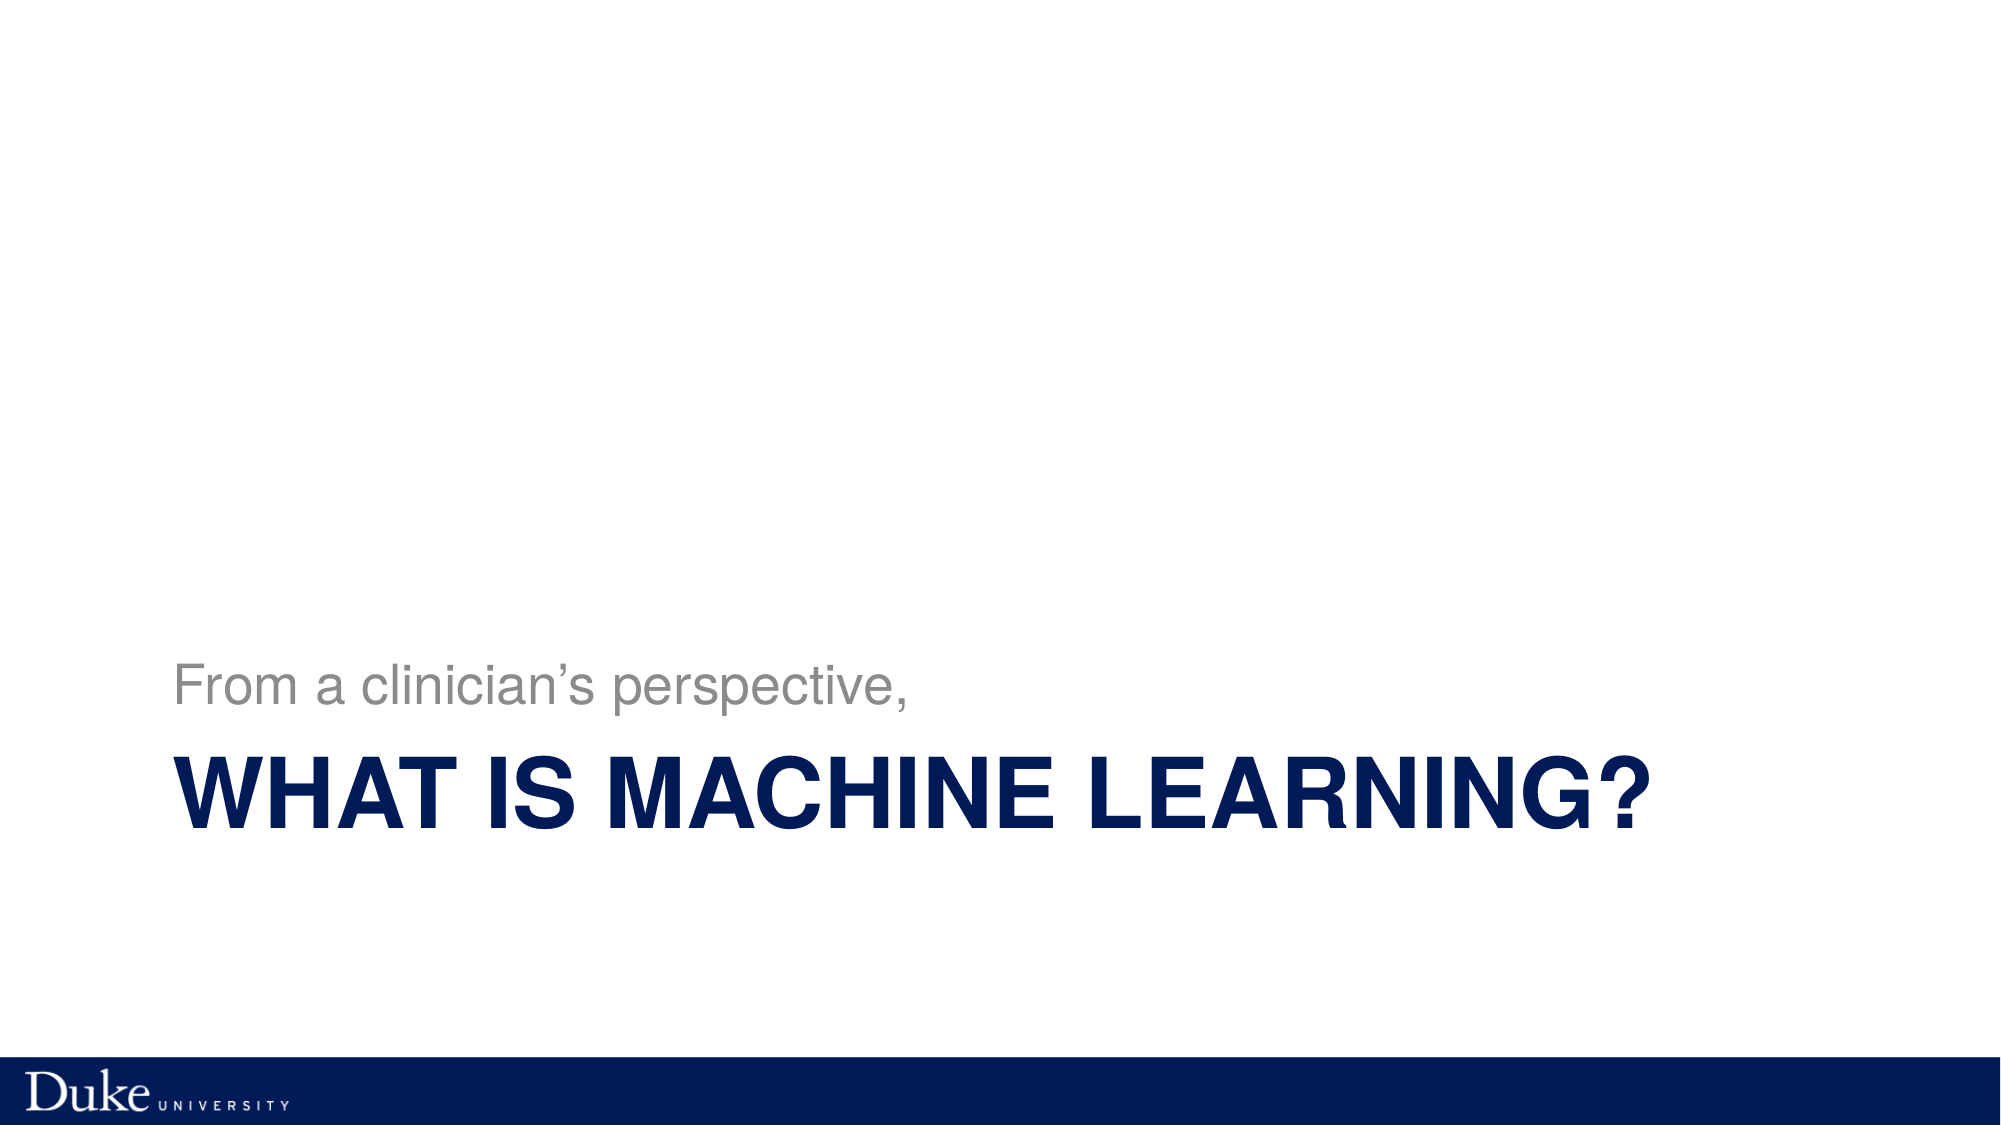

From a clinician’s perspective,
# What is Machine Learning?